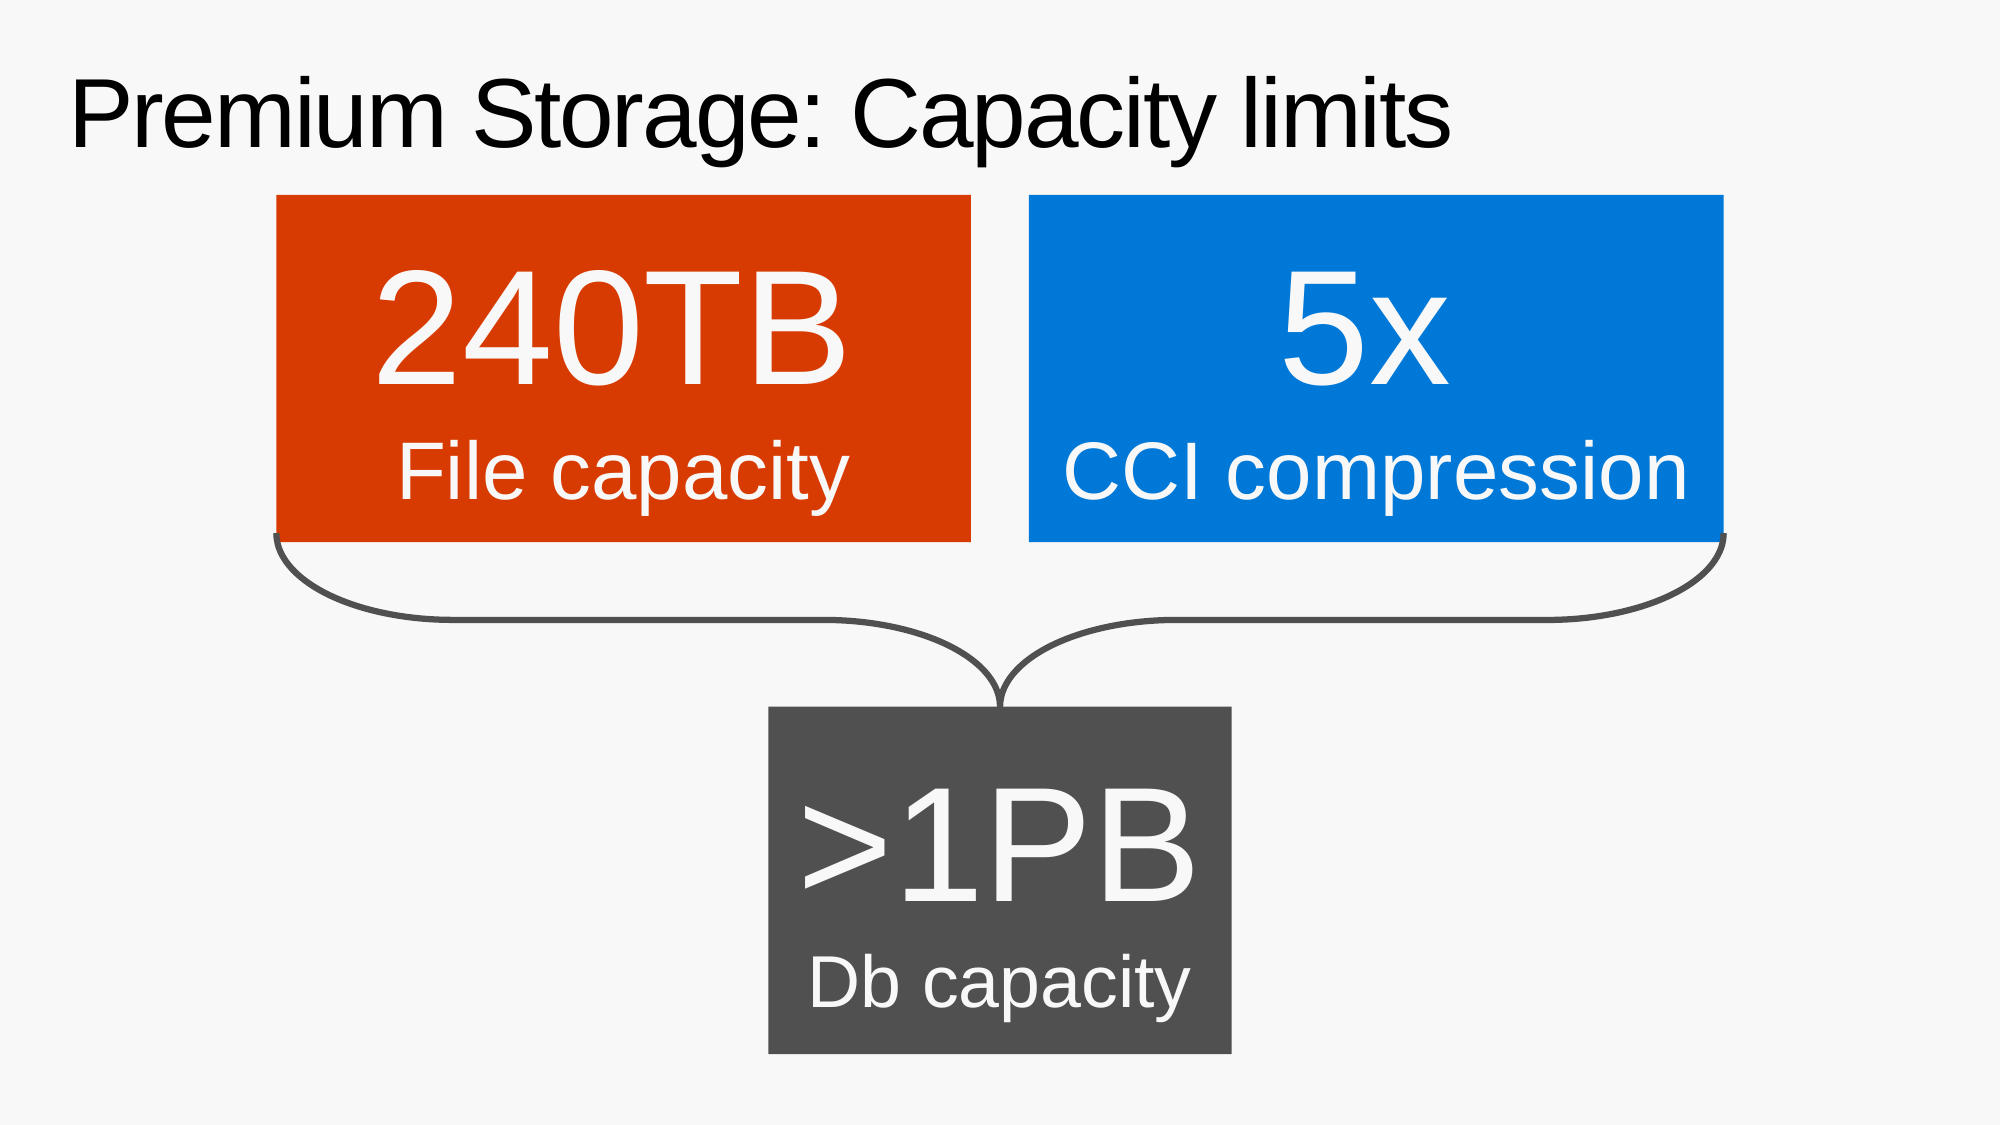

# Premium Storage: Capacity limits
240TB
File capacity
5x
CCI compression
>1PB
Db capacity